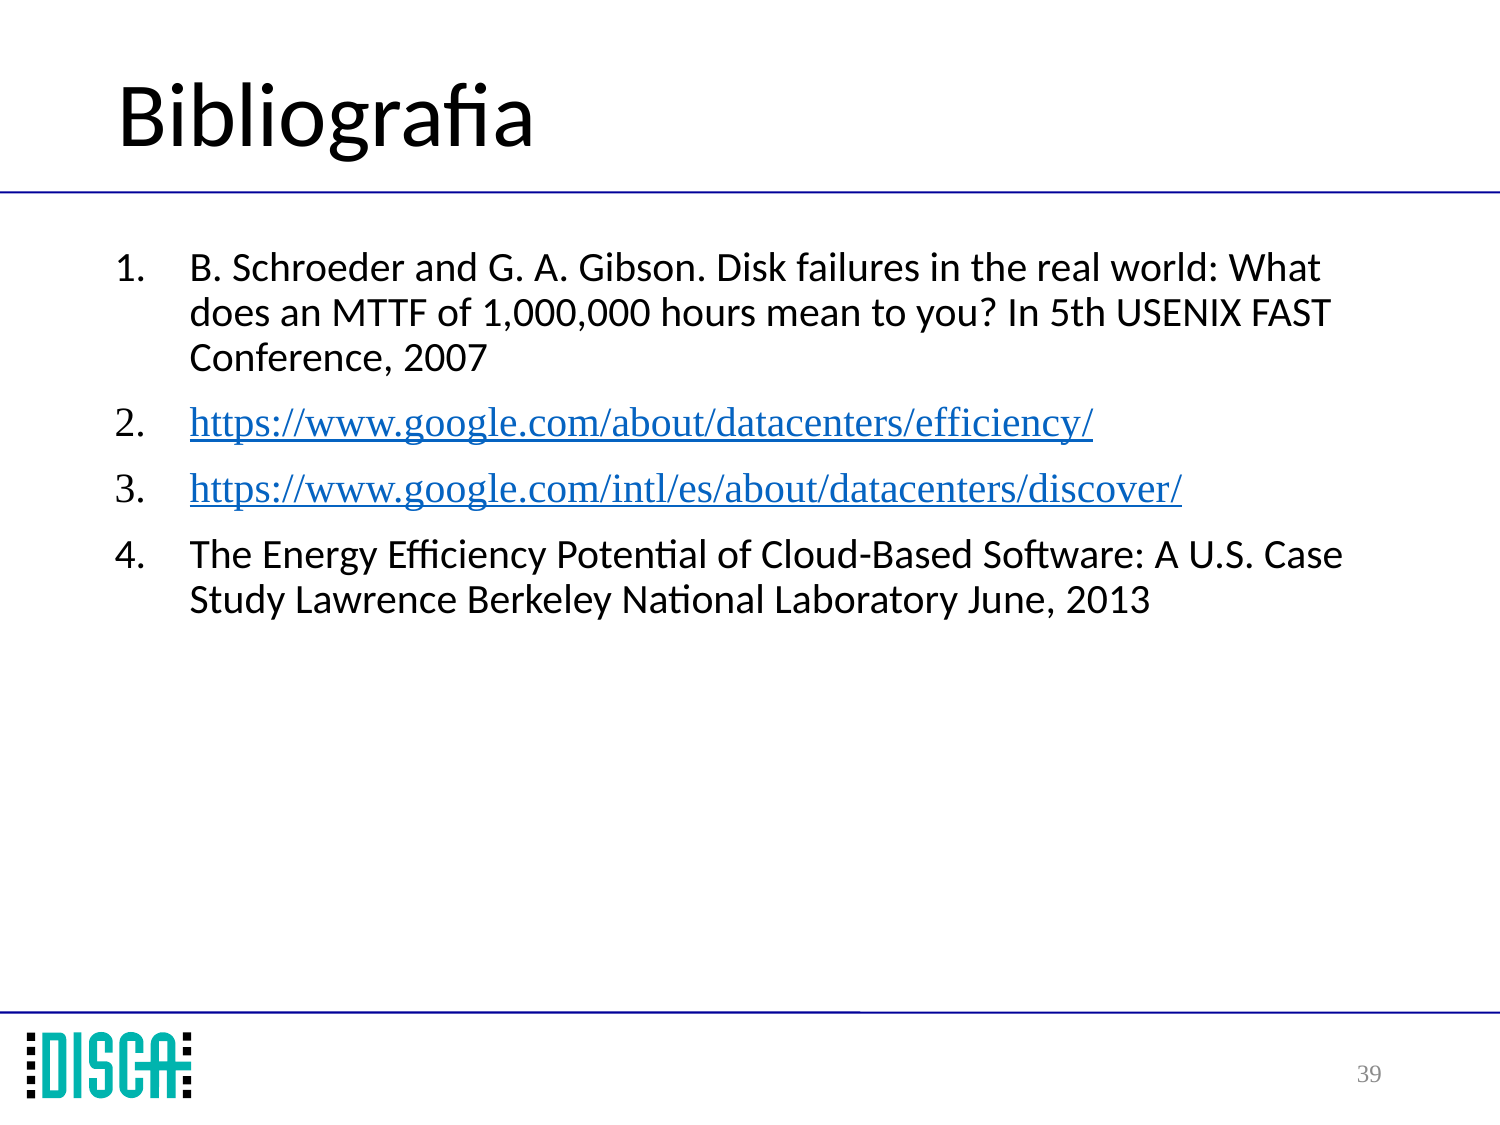

# Bibliografia
B. Schroeder and G. A. Gibson. Disk failures in the real world: What does an MTTF of 1,000,000 hours mean to you? In 5th USENIX FAST Conference, 2007
https://www.google.com/about/datacenters/efficiency/
https://www.google.com/intl/es/about/datacenters/discover/
The Energy Efficiency Potential of Cloud-Based Software: A U.S. Case Study Lawrence Berkeley National Laboratory June, 2013

39